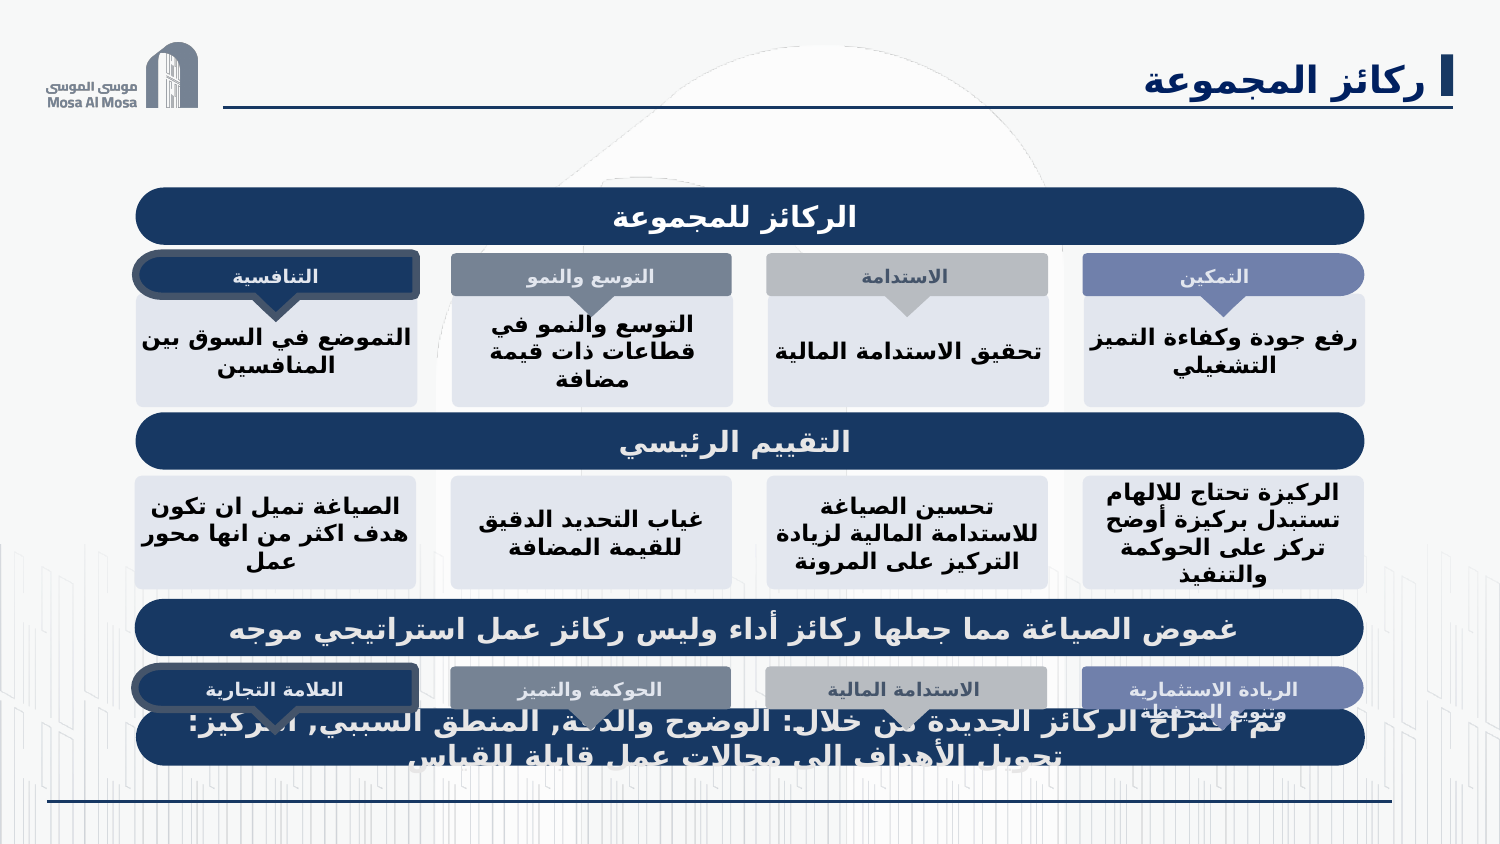

ركائز المجموعة
الركائز للمجموعة

التنافسية
التوسع والنمو
الاستدامة
التمكين
التموضع في السوق بين المنافسين
التوسع والنمو في قطاعات ذات قيمة مضافة
تحقيق الاستدامة المالية
رفع جودة وكفاءة التميز التشغيلي
التقييم الرئيسي
الصياغة تميل ان تكون هدف اكثر من انها محور عمل
غياب التحديد الدقيق للقيمة المضافة
تحسين الصياغة للاستدامة المالية لزيادة التركيز على المرونة
الركيزة تحتاج للالهام تستبدل بركيزة أوضح تركز على الحوكمة والتنفيذ
غموض الصياغة مما جعلها ركائز أداء وليس ركائز عمل استراتيجي موجه

العلامة التجارية
الحوكمة والتميز
الاستدامة المالية
الريادة الاستثمارية وتنويع المحفظة
تم اقتراح الركائز الجديدة من خلال: الوضوح والدقة, المنطق السببي, التركيز: تحويل الأهداف الى مجالات عمل قابلة للقياس